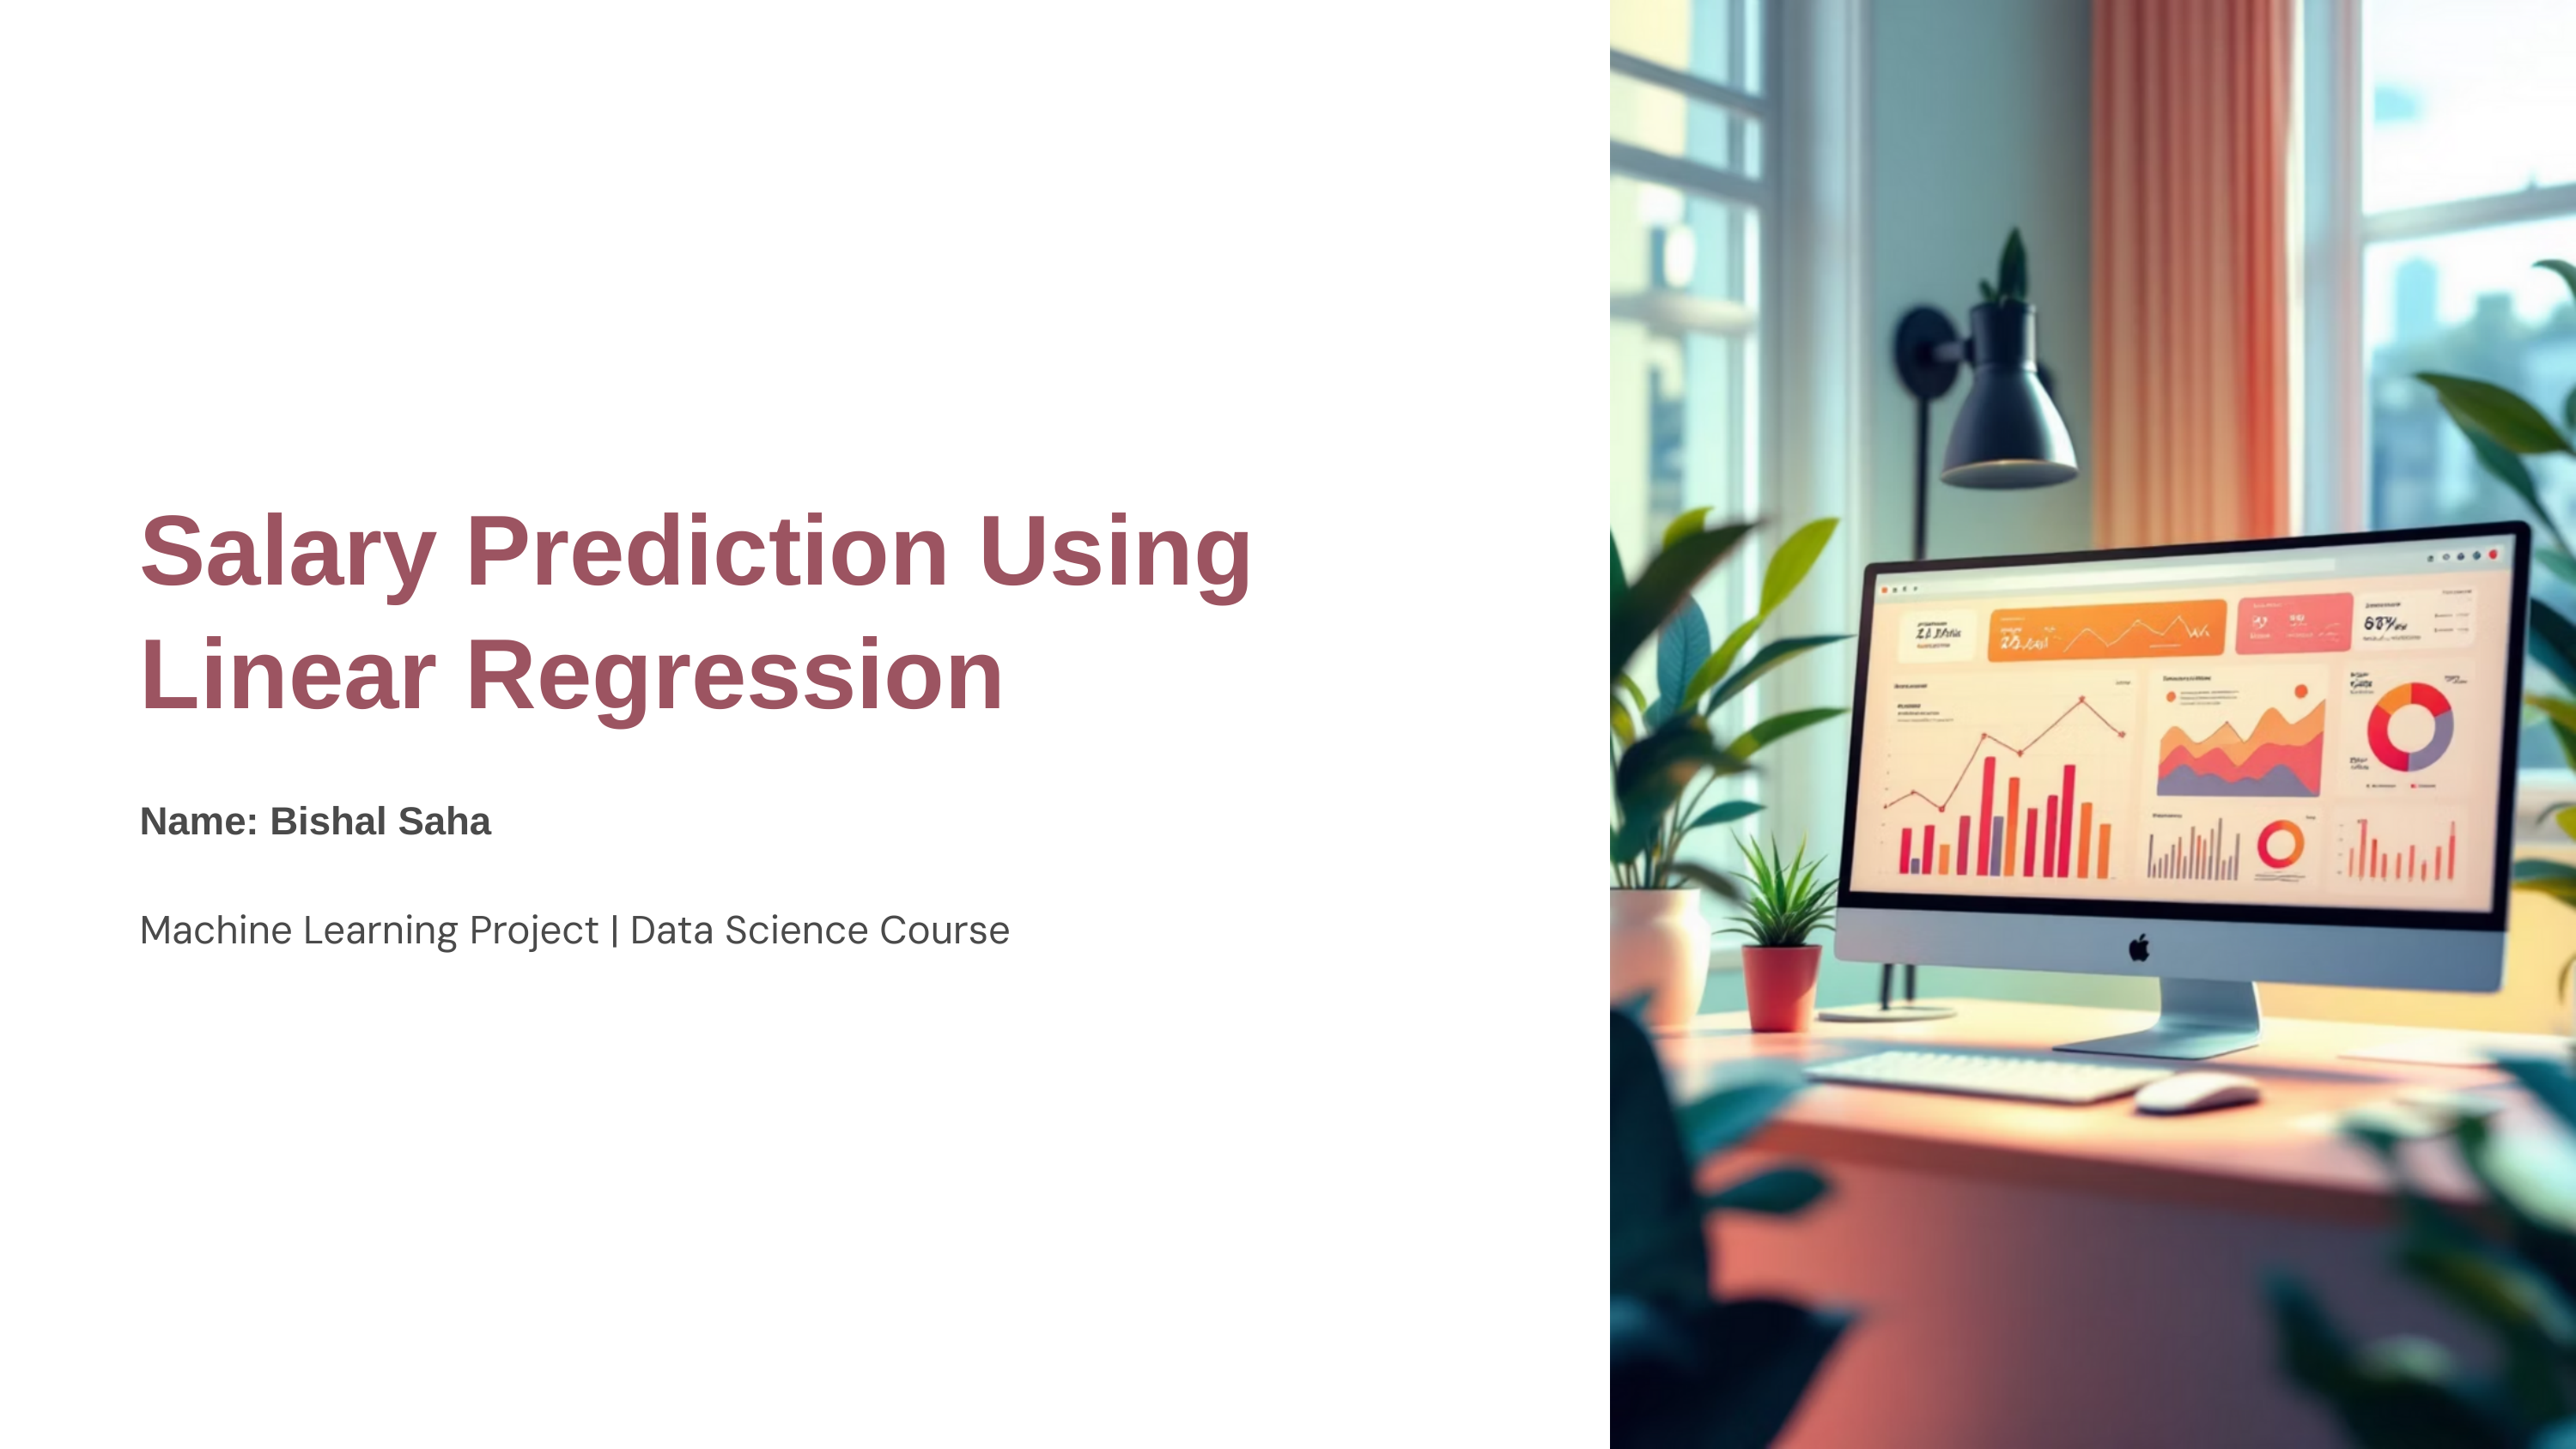

Salary Prediction Using Linear Regression
Name: Bishal Saha
Machine Learning Project | Data Science Course